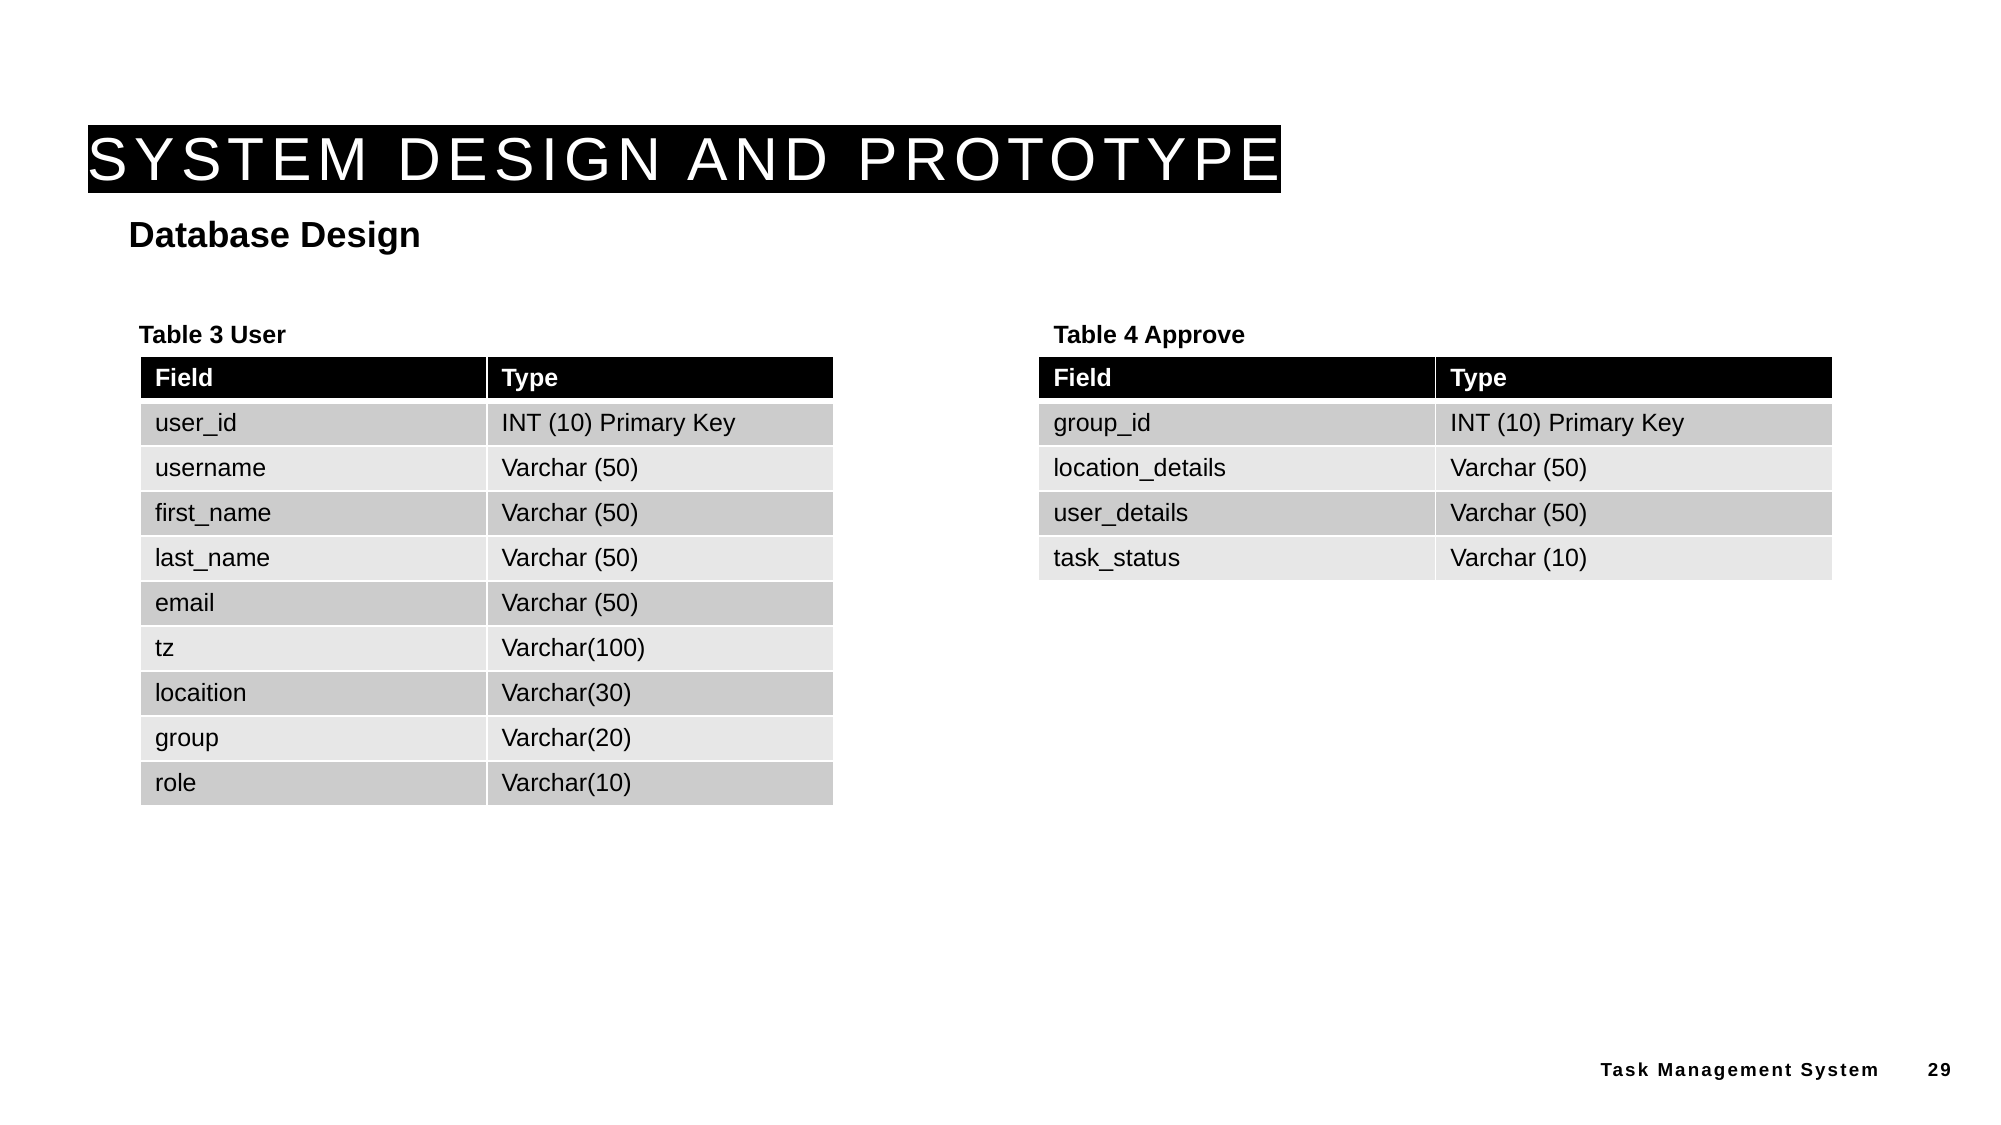

# System design and prototype
Database Design
Table 3 User
Table 4 Approve
| Field | Type |
| --- | --- |
| user\_id | INT (10) Primary Key |
| username | Varchar (50) |
| first\_name | Varchar (50) |
| last\_name | Varchar (50) |
| email | Varchar (50) |
| tz | Varchar(100) |
| locaition | Varchar(30) |
| group | Varchar(20) |
| role | Varchar(10) |
| Field | Type |
| --- | --- |
| group\_id | INT (10) Primary Key |
| location\_details | Varchar (50) |
| user\_details | Varchar (50) |
| task\_status | Varchar (10) |
Task Management System
29